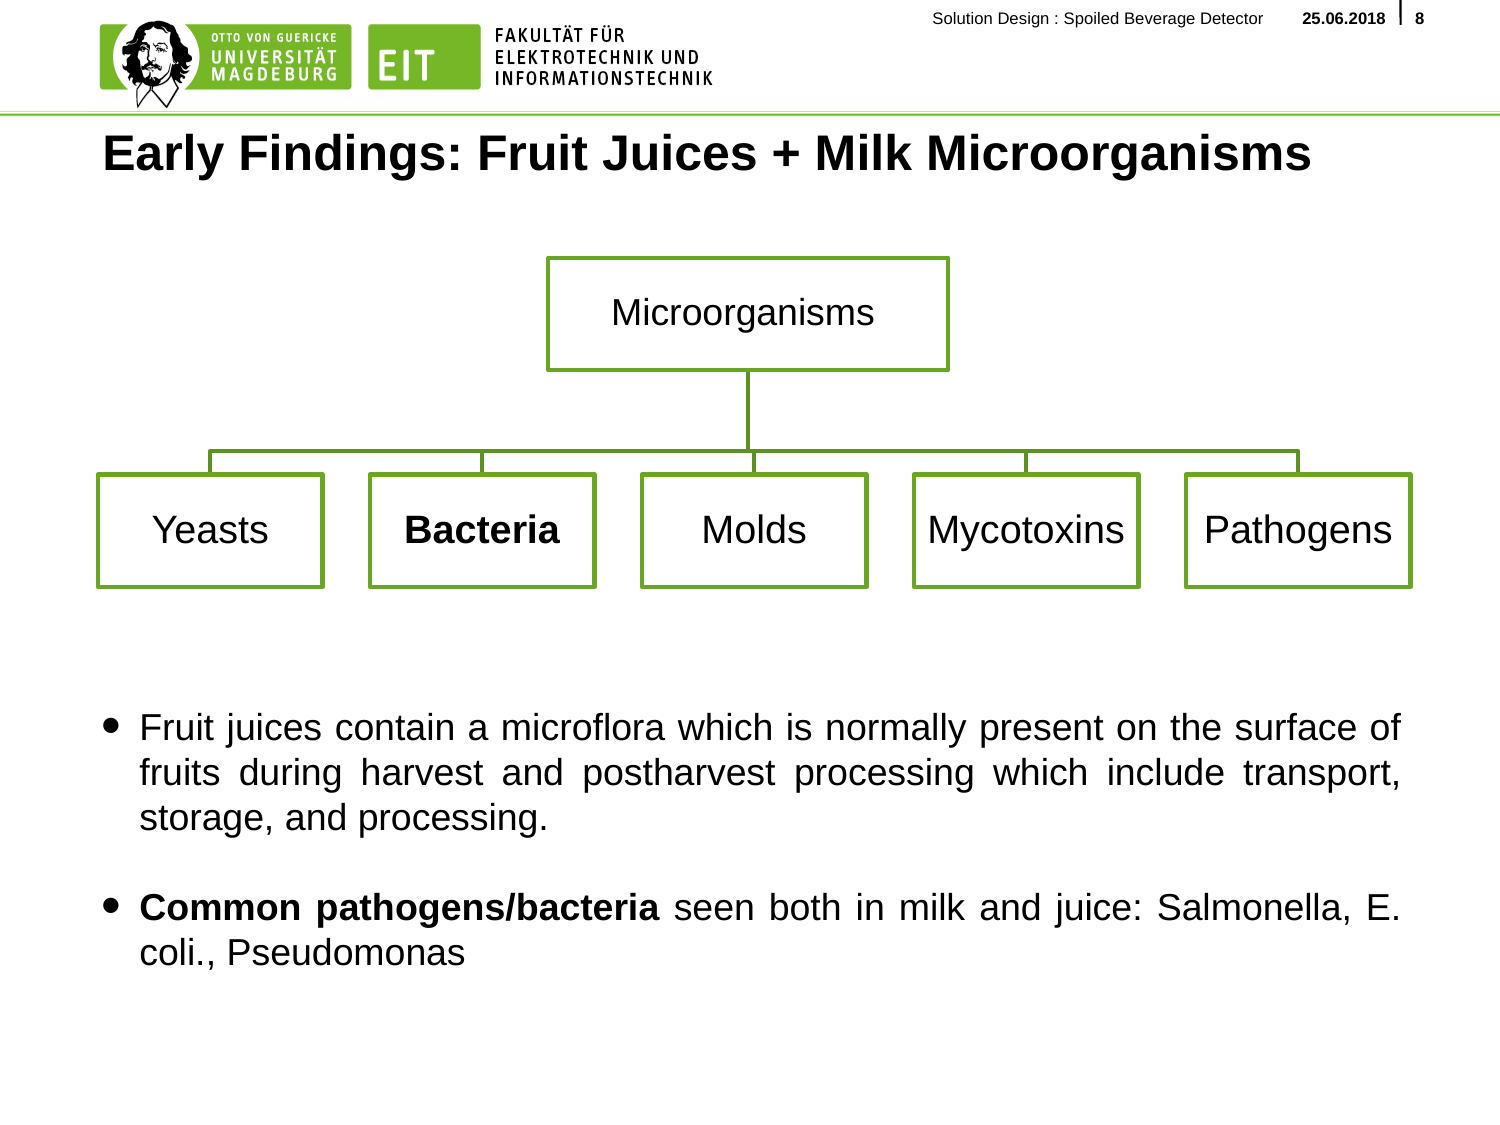

# Early Findings: Fruit Juices + Milk Microorganisms
Microorganisms
Yeasts
Bacteria
Molds
Mycotoxins
Pathogens

Fruit juices contain a microflora which is normally present on the surface of fruits during harvest and postharvest processing which include transport, storage, and processing.

Common pathogens/bacteria seen both in milk and juice: Salmonella, E. coli., Pseudomonas